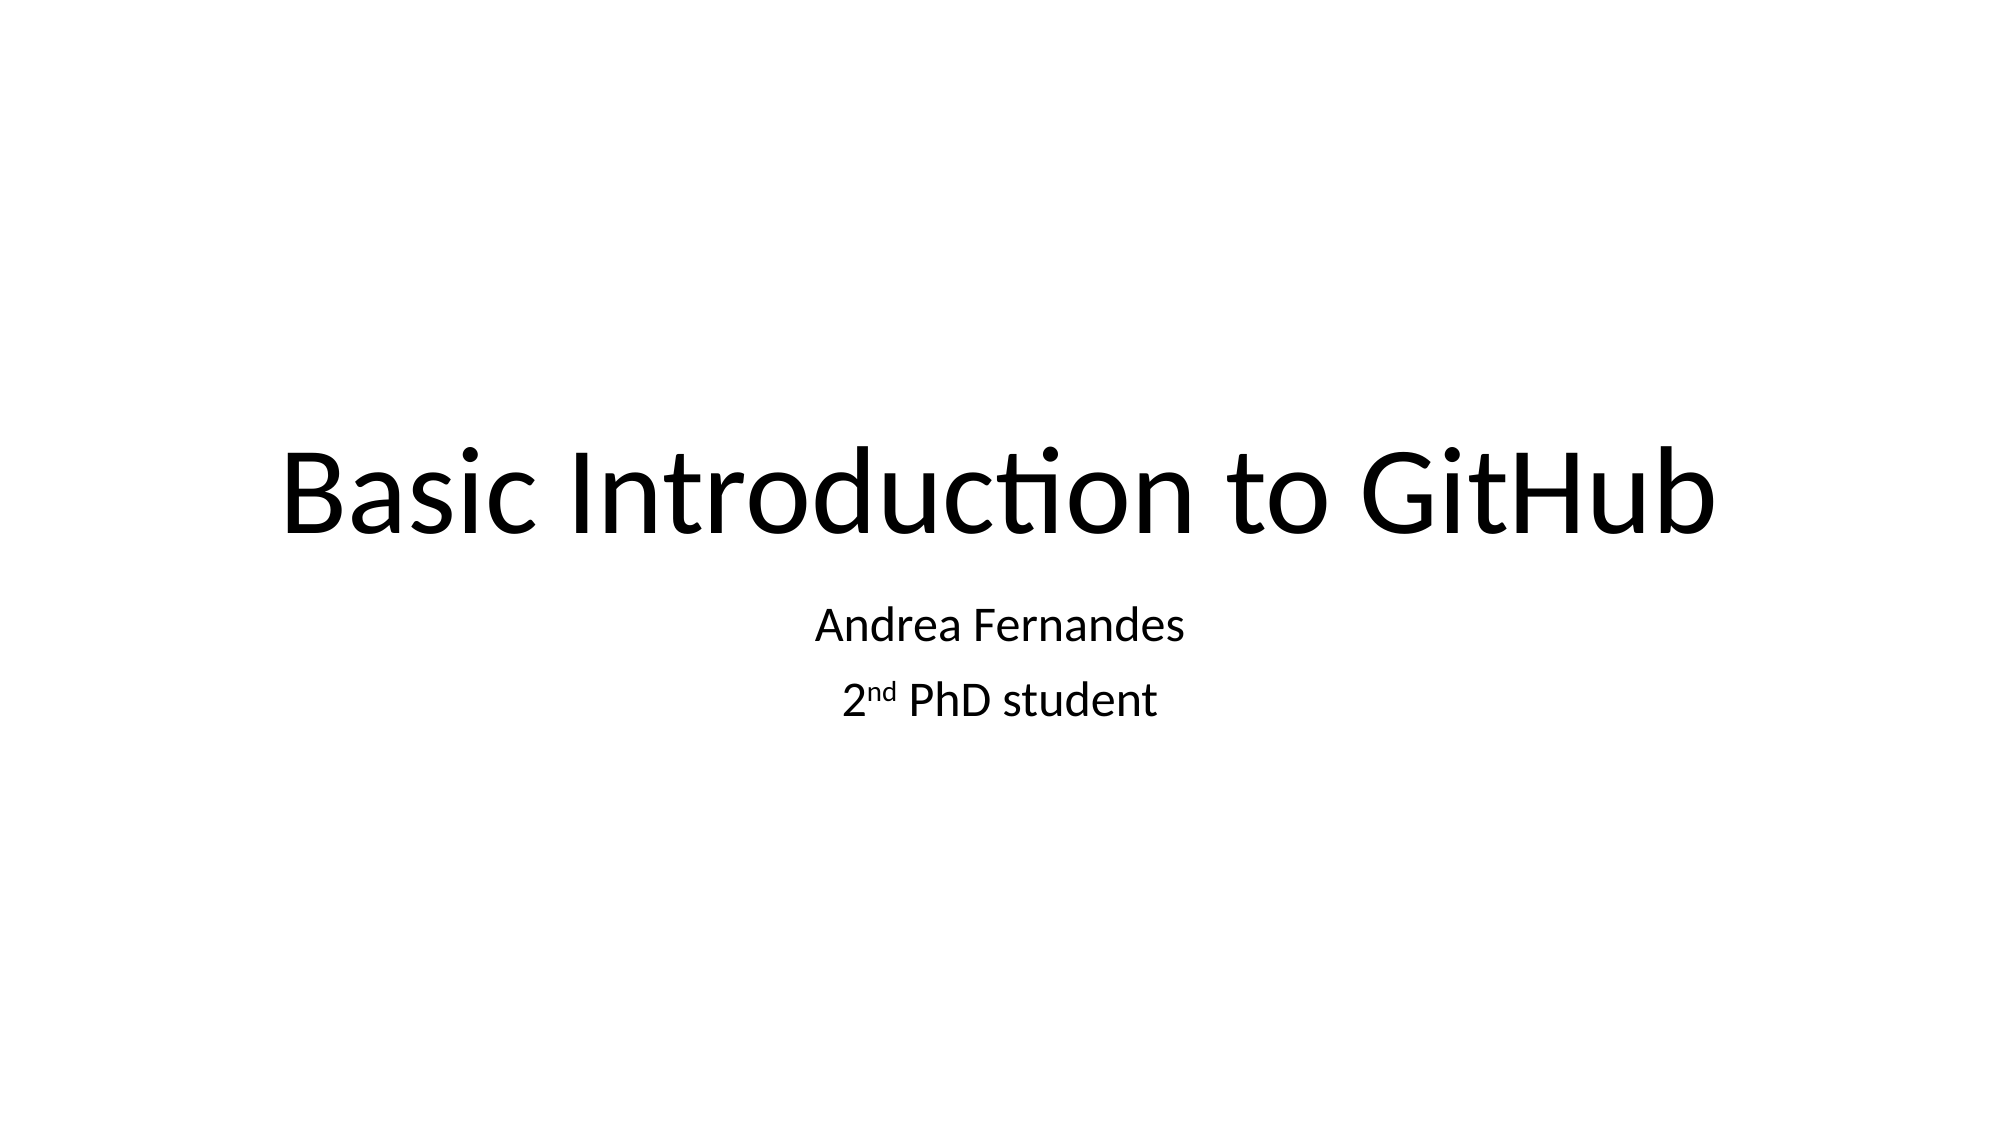

# Basic Introduction to GitHub
Andrea Fernandes
2nd PhD student